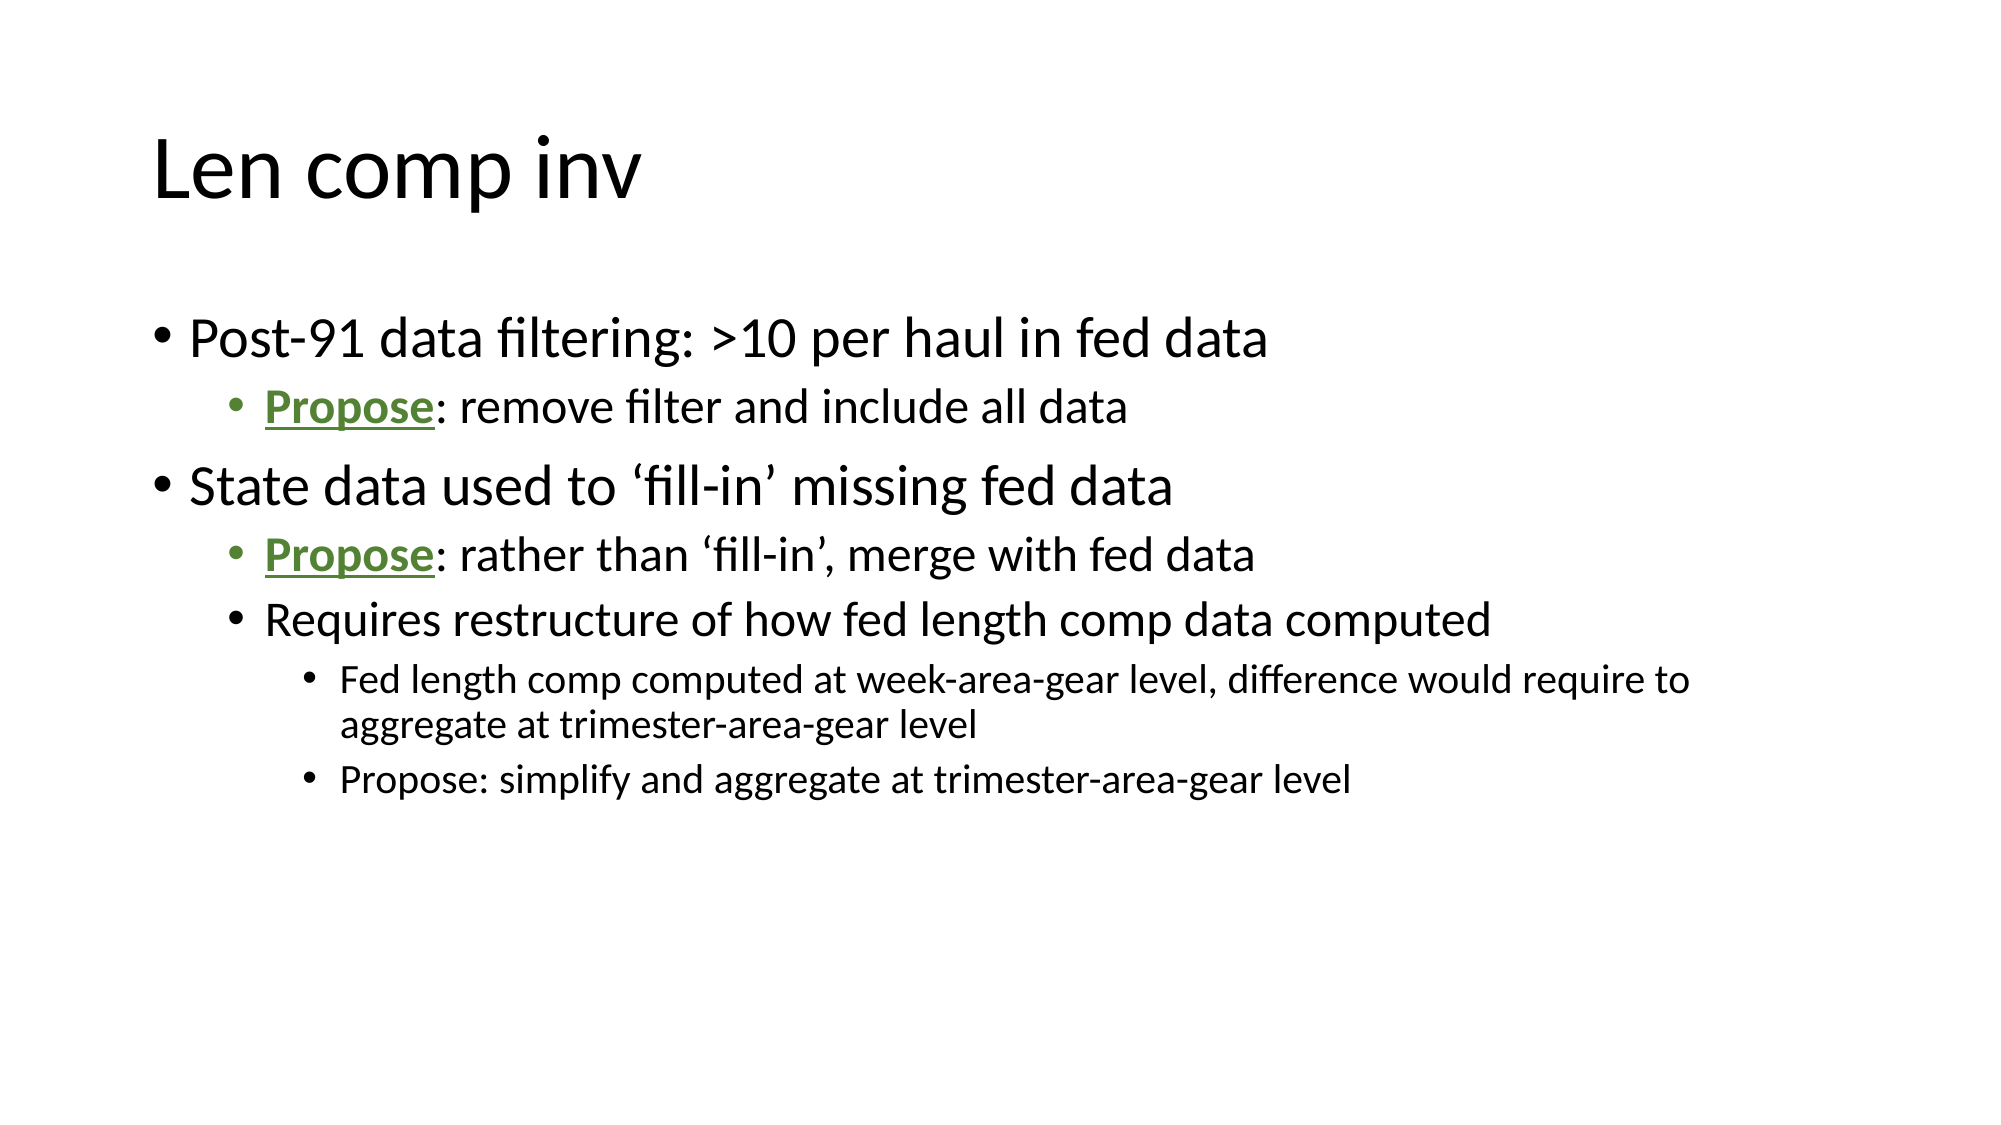

# Len comp inv
Post-91 data filtering: >10 per haul in fed data
Propose: remove filter and include all data
State data used to ‘fill-in’ missing fed data
Propose: rather than ‘fill-in’, merge with fed data
Requires restructure of how fed length comp data computed
Fed length comp computed at week-area-gear level, difference would require to aggregate at trimester-area-gear level
Propose: simplify and aggregate at trimester-area-gear level